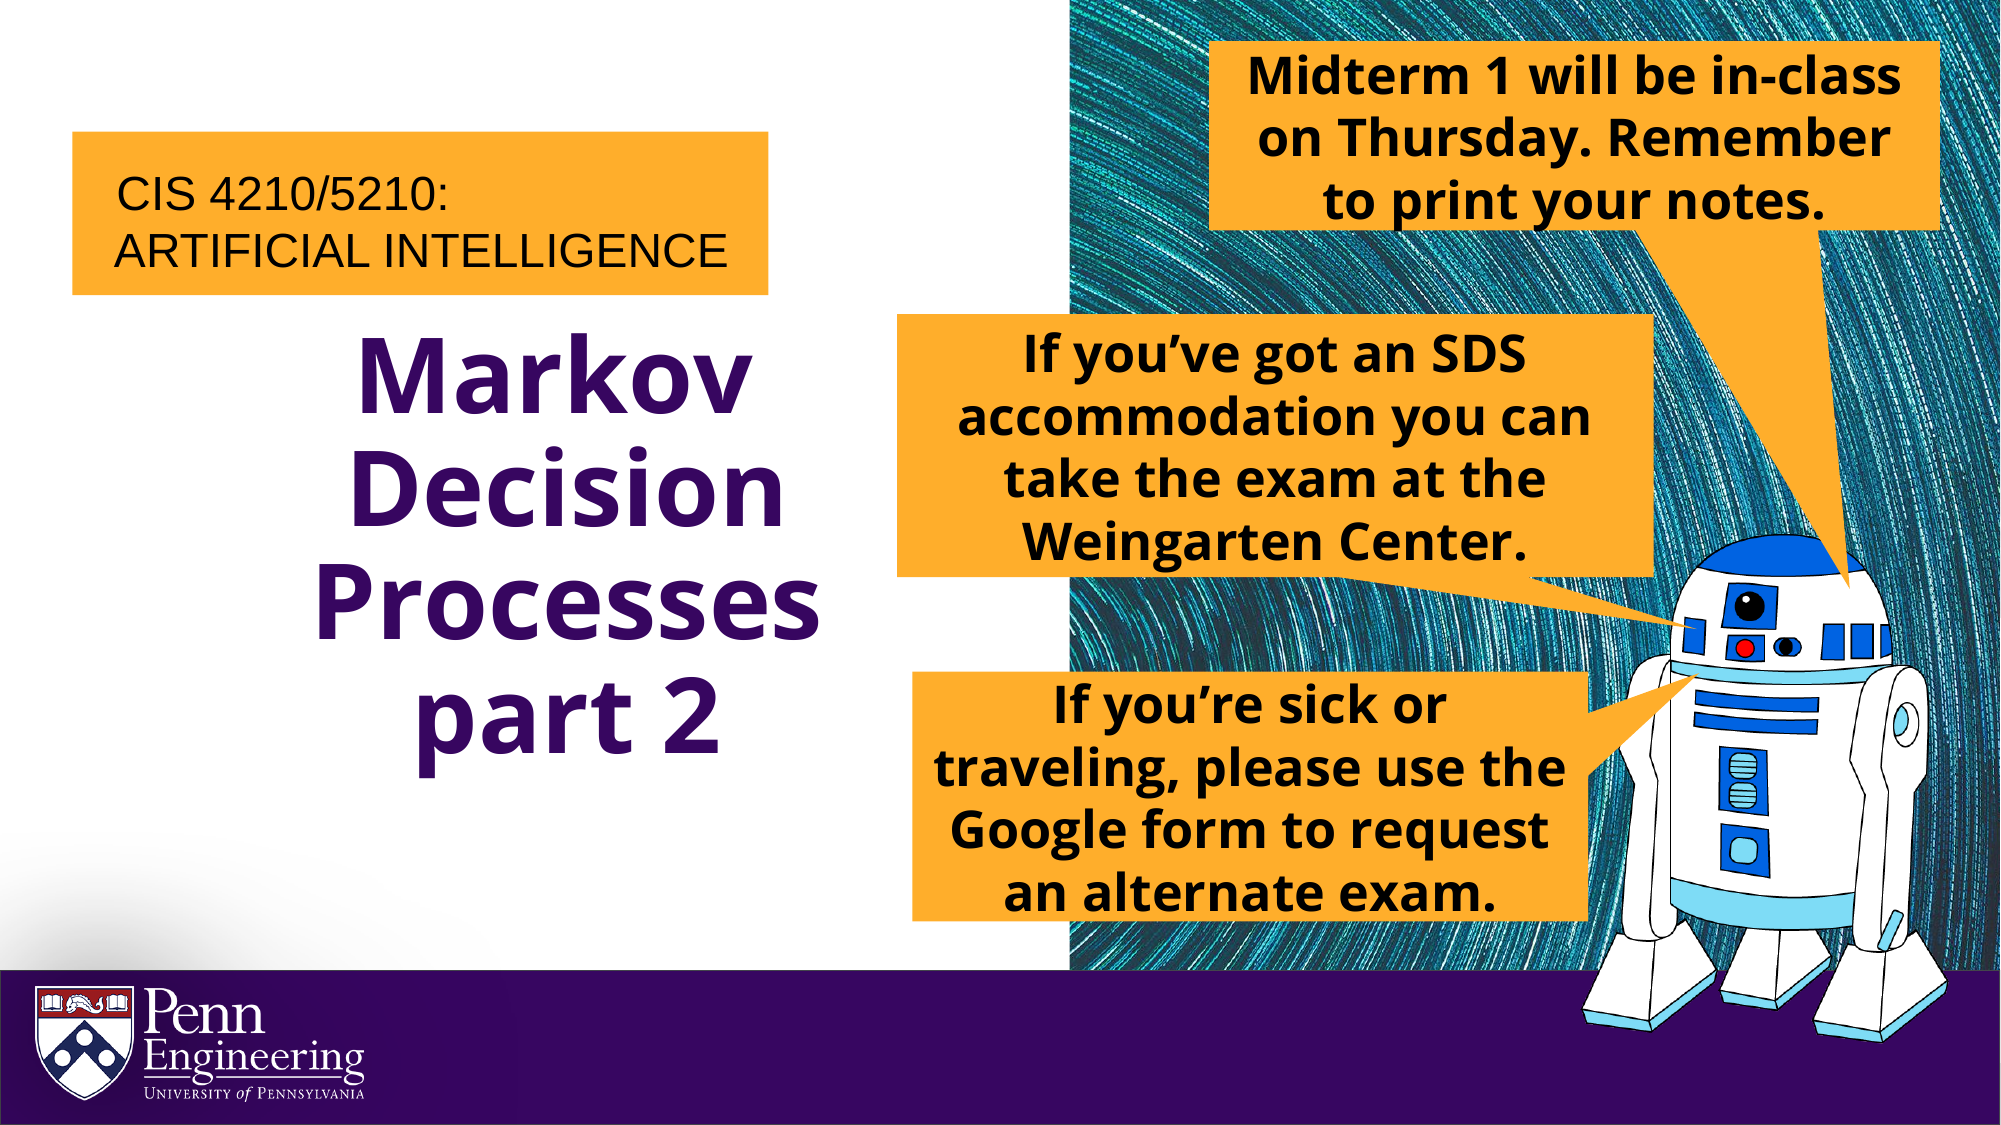

Midterm 1 will be in-class on Thursday. Remember to print your notes.
# Markov Decision Processes part 2
If you’ve got an SDS accommodation you can take the exam at the Weingarten Center.
If you’re sick or traveling, please use the Google form to request an alternate exam.